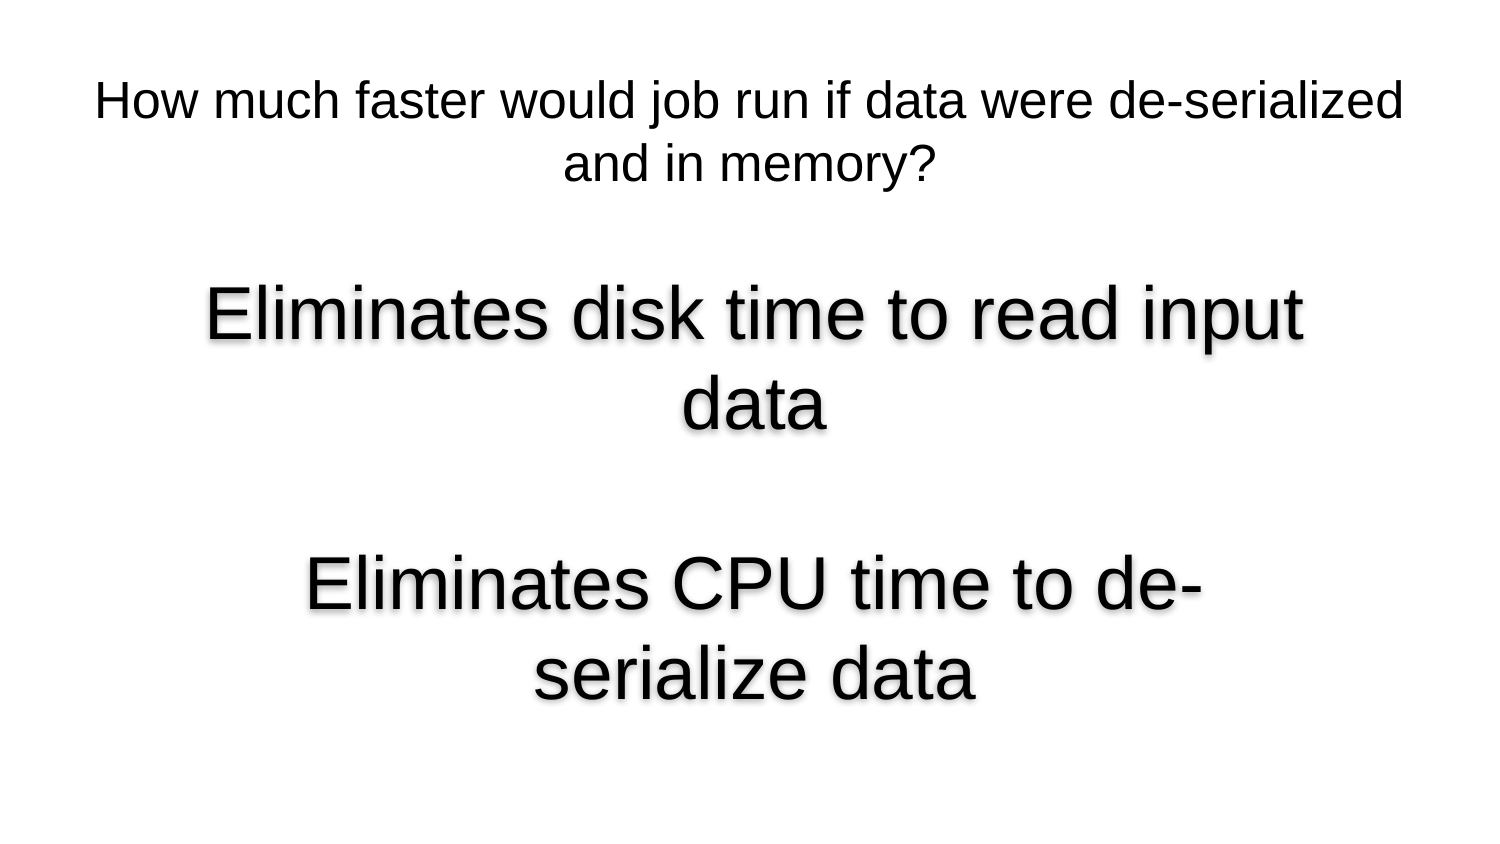

# How much faster would job run if data were de-serialized and in memory?
Eliminates disk time to read input data

Eliminates CPU time to de-serialize data